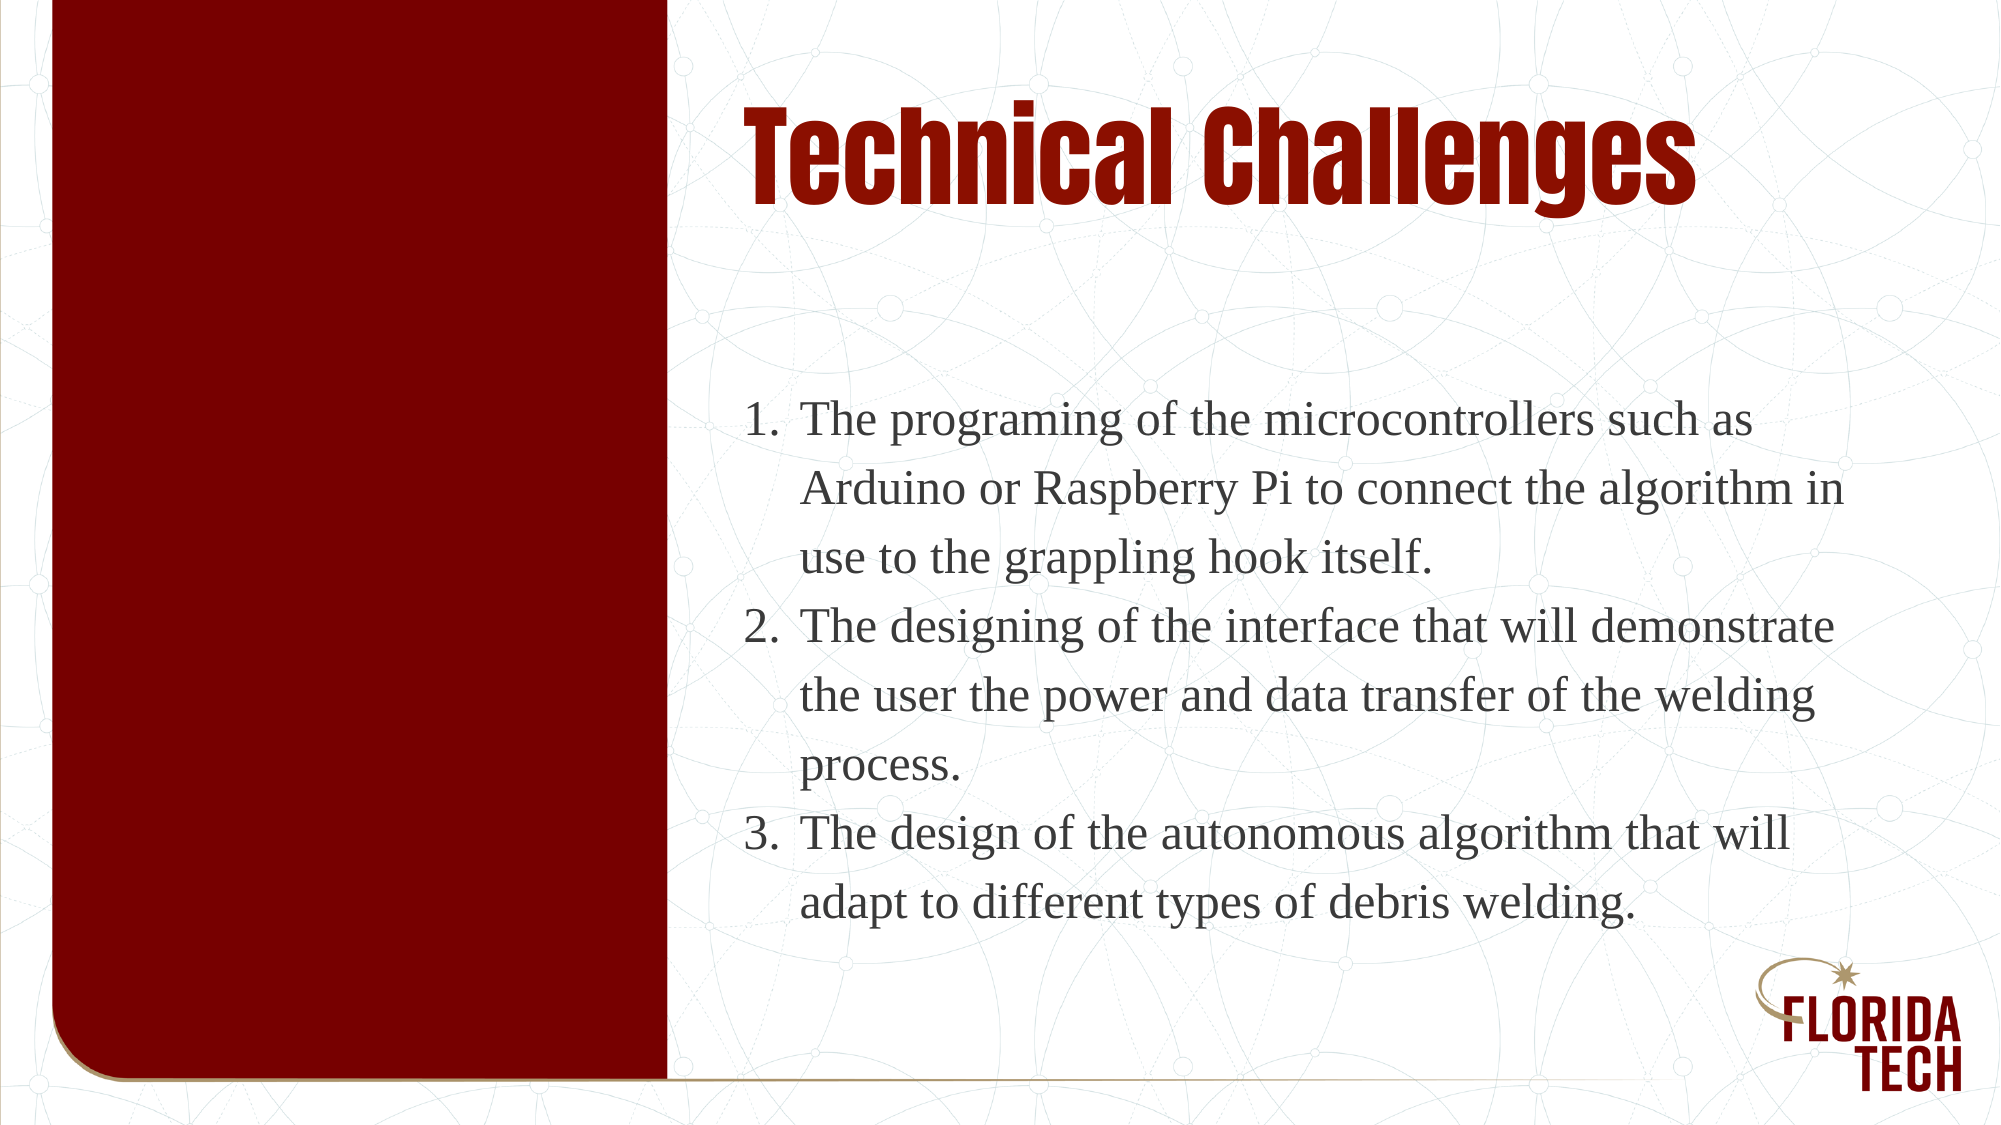

# Technical Challenges

The programing of the microcontrollers such as Arduino or Raspberry Pi to connect the algorithm in use to the grappling hook itself.
The designing of the interface that will demonstrate the user the power and data transfer of the welding process.
The design of the autonomous algorithm that will adapt to different types of debris welding.